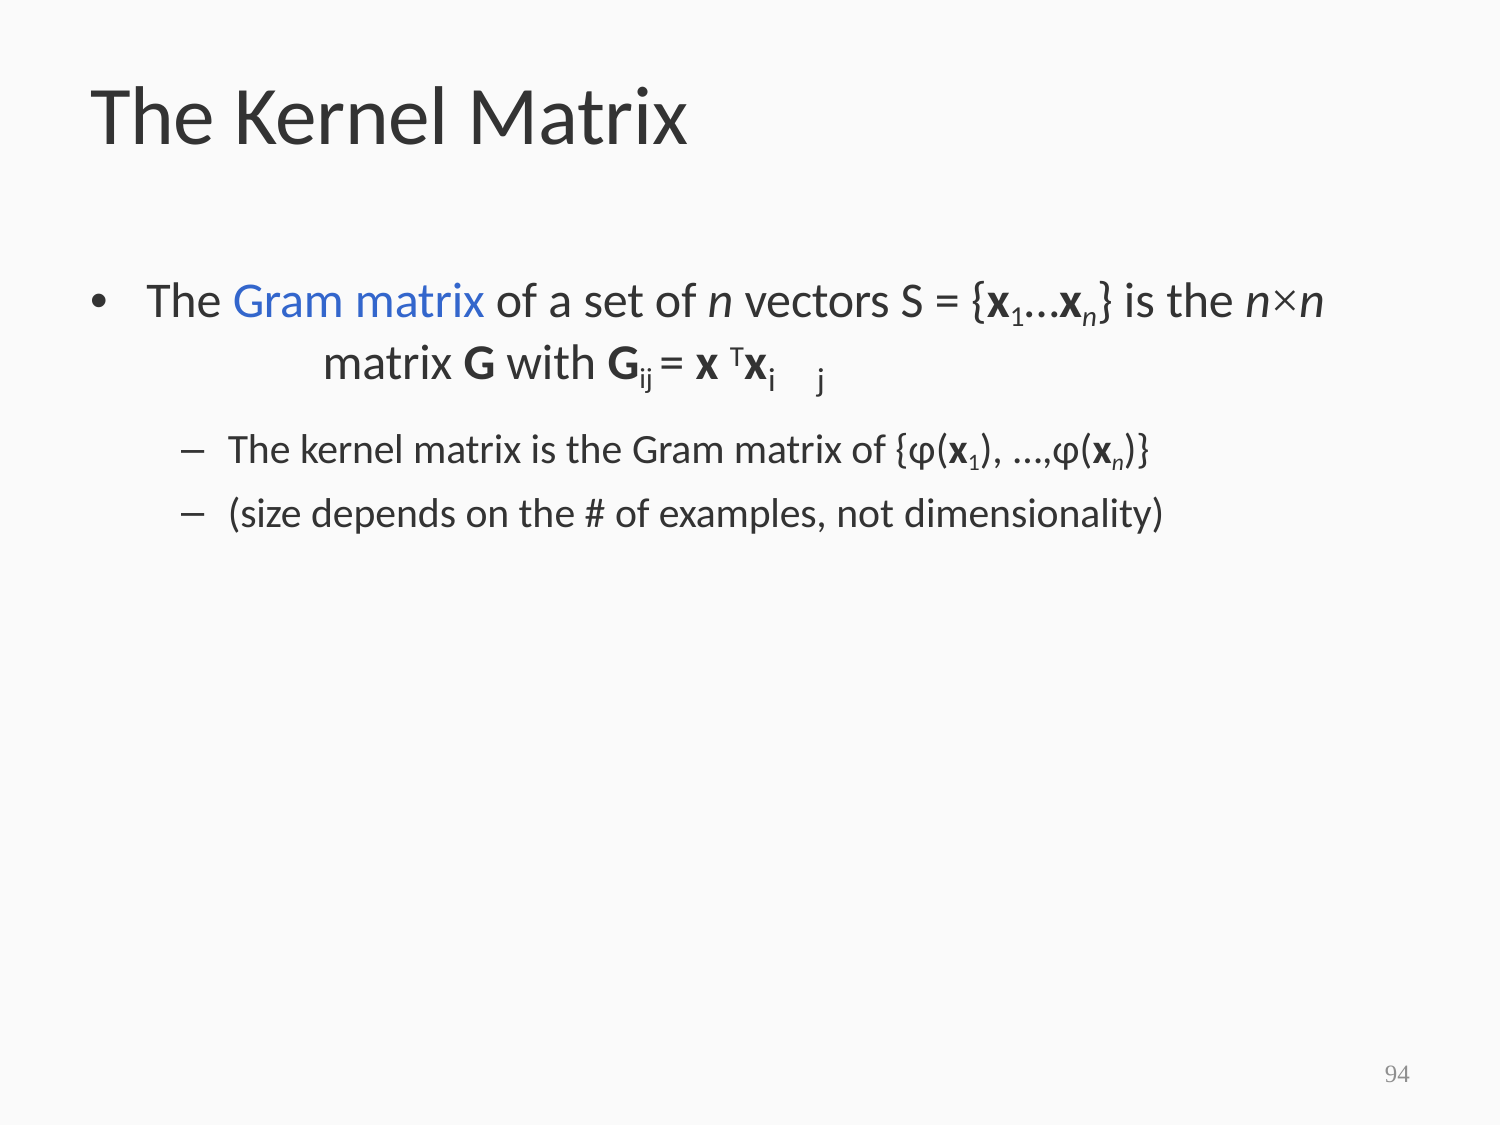

# The Kernel Matrix
The Gram matrix of a set of n vectors S = {x1…xn} is the n×n
matrix G with Gij = x Tx
i	j
The kernel matrix is the Gram matrix of {φ(x1), …,φ(xn)}
(size depends on the # of examples, not dimensionality)

•	Showing that a function K is a valid kernel
–	Direct approach: If you have the φ(xi), you have the Gram matrix (and it’s easy to  see that it will be positive semi-definite). Why?

–	Indirect: If you have the Kernel, write down the Kernel matrix Kij, and show that it is a  legitimate kernel, without an explicit construction of φ(xi)
94